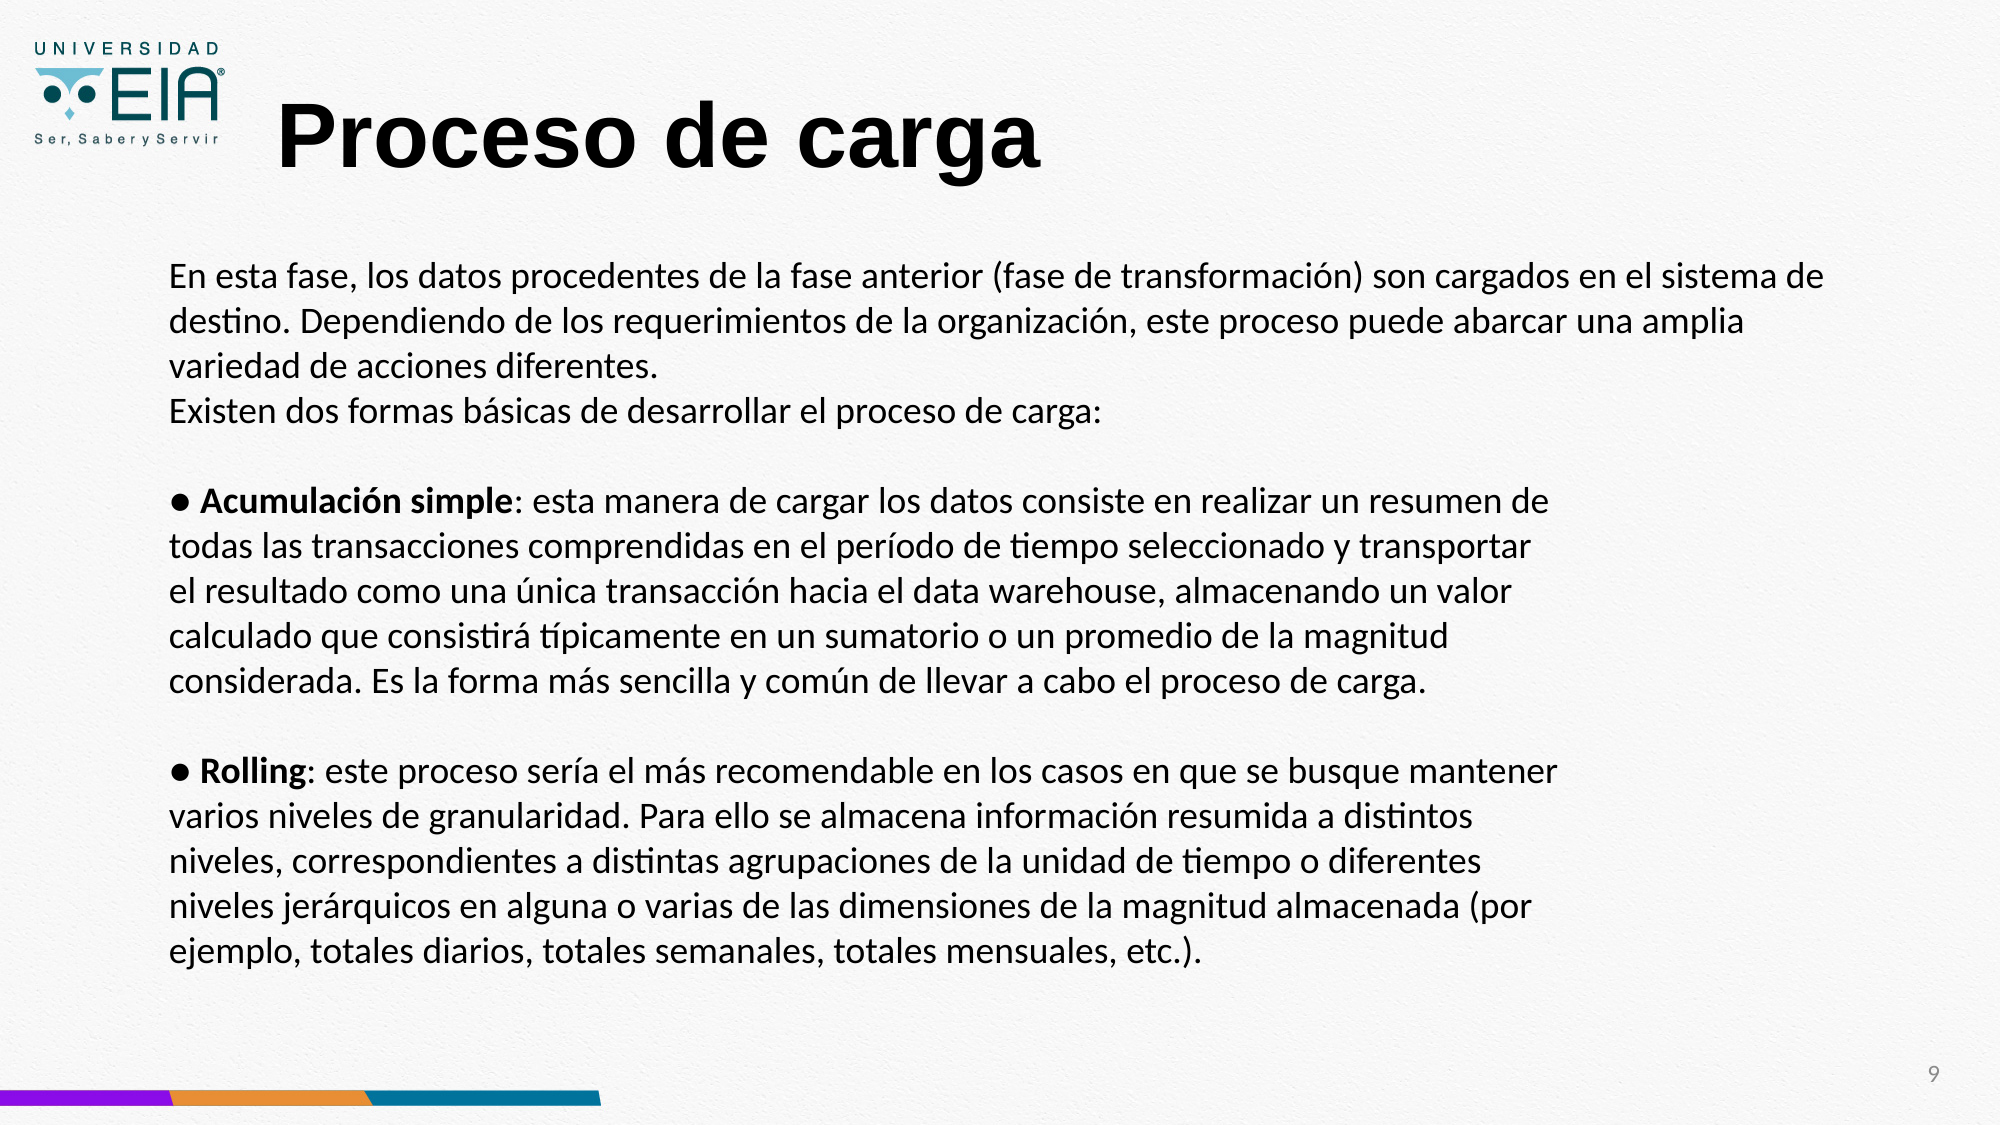

# Proceso de carga
En esta fase, los datos procedentes de la fase anterior (fase de transformación) son cargados en el sistema de destino. Dependiendo de los requerimientos de la organización, este proceso puede abarcar una amplia variedad de acciones diferentes.
Existen dos formas básicas de desarrollar el proceso de carga:
● Acumulación simple: esta manera de cargar los datos consiste en realizar un resumen de
todas las transacciones comprendidas en el período de tiempo seleccionado y transportar
el resultado como una única transacción hacia el data warehouse, almacenando un valor
calculado que consistirá típicamente en un sumatorio o un promedio de la magnitud
considerada. Es la forma más sencilla y común de llevar a cabo el proceso de carga.
● Rolling: este proceso sería el más recomendable en los casos en que se busque mantener
varios niveles de granularidad. Para ello se almacena información resumida a distintos
niveles, correspondientes a distintas agrupaciones de la unidad de tiempo o diferentes
niveles jerárquicos en alguna o varias de las dimensiones de la magnitud almacenada (por
ejemplo, totales diarios, totales semanales, totales mensuales, etc.).
9